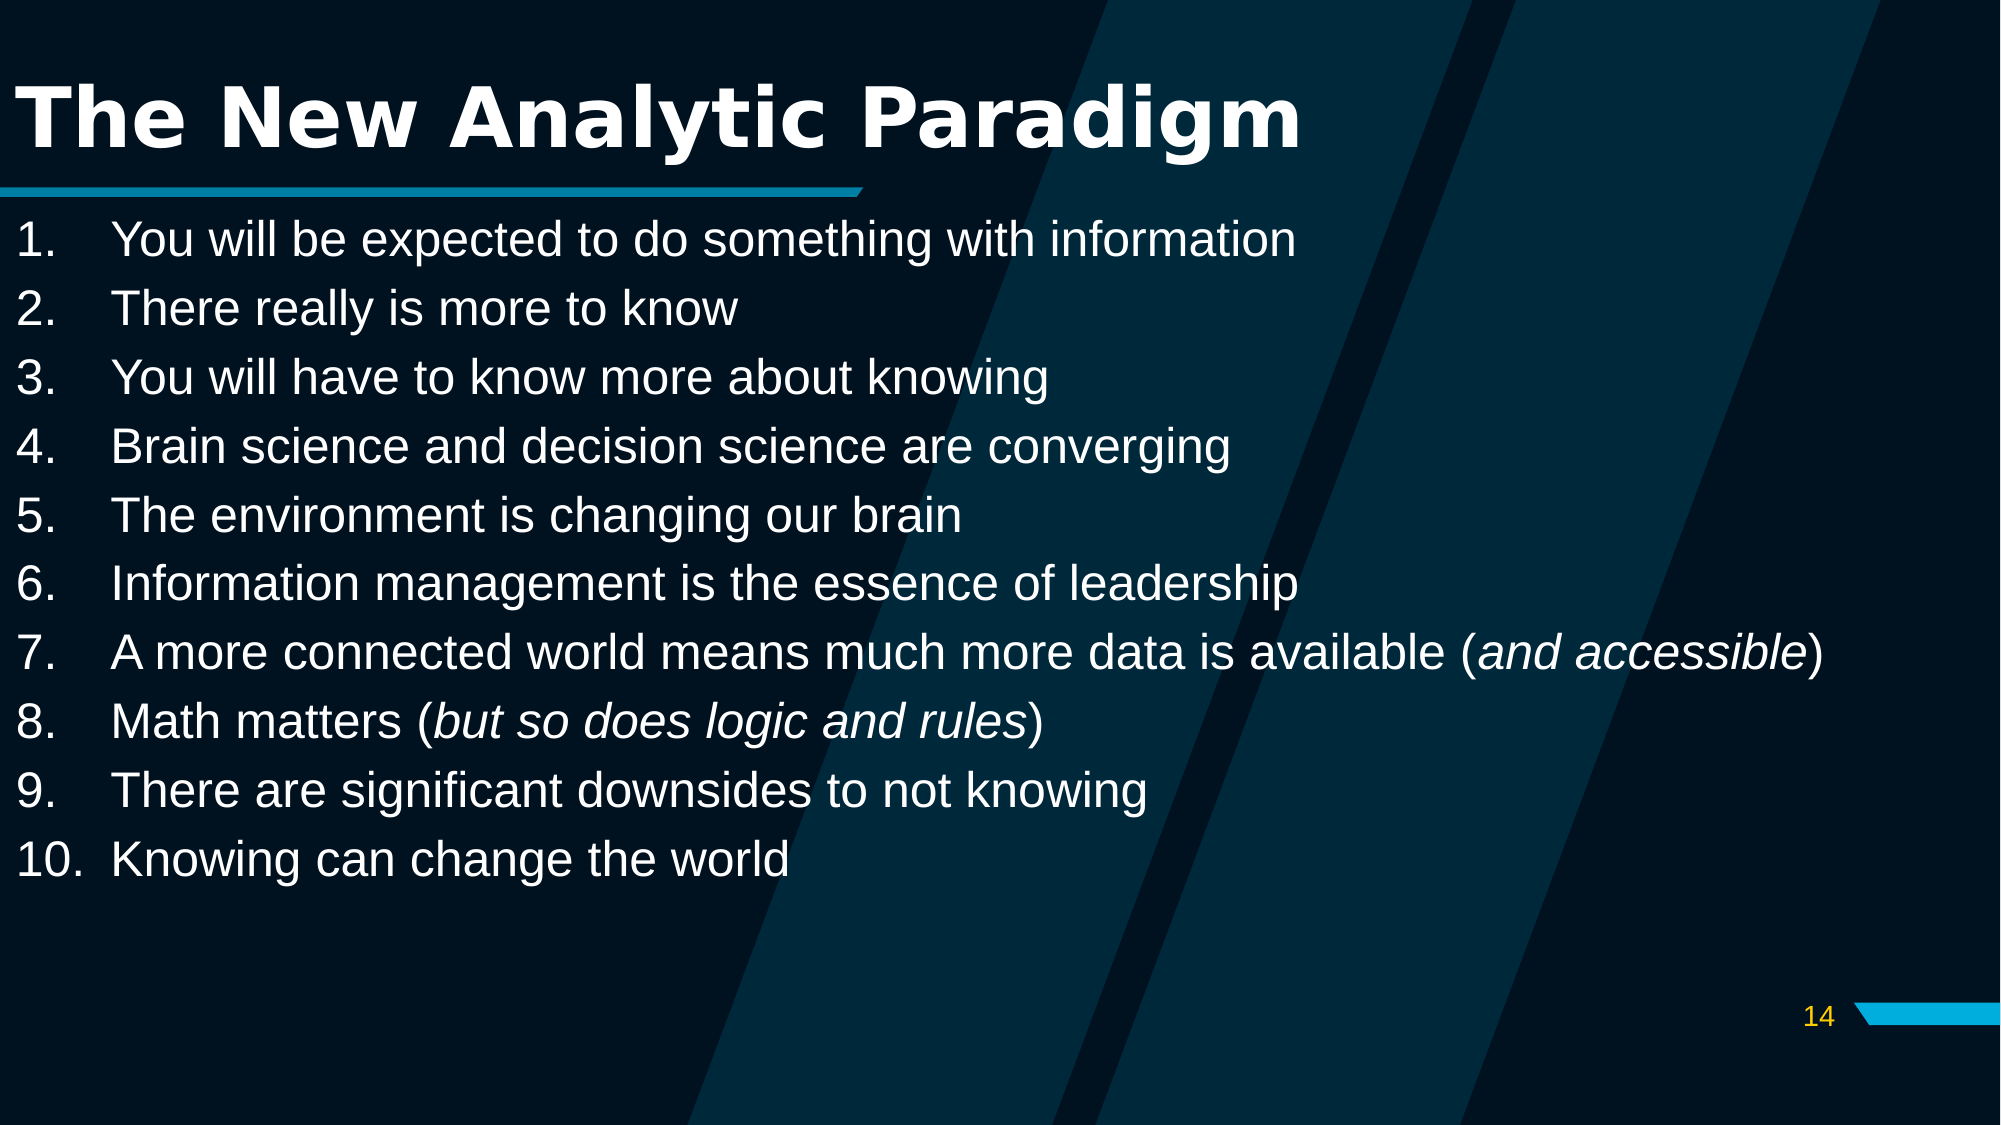

# The New Analytic Paradigm
You will be expected to do something with information
There really is more to know
You will have to know more about knowing
Brain science and decision science are converging
The environment is changing our brain
Information management is the essence of leadership
A more connected world means much more data is available (and accessible)
Math matters (but so does logic and rules)
There are significant downsides to not knowing
Knowing can change the world
14